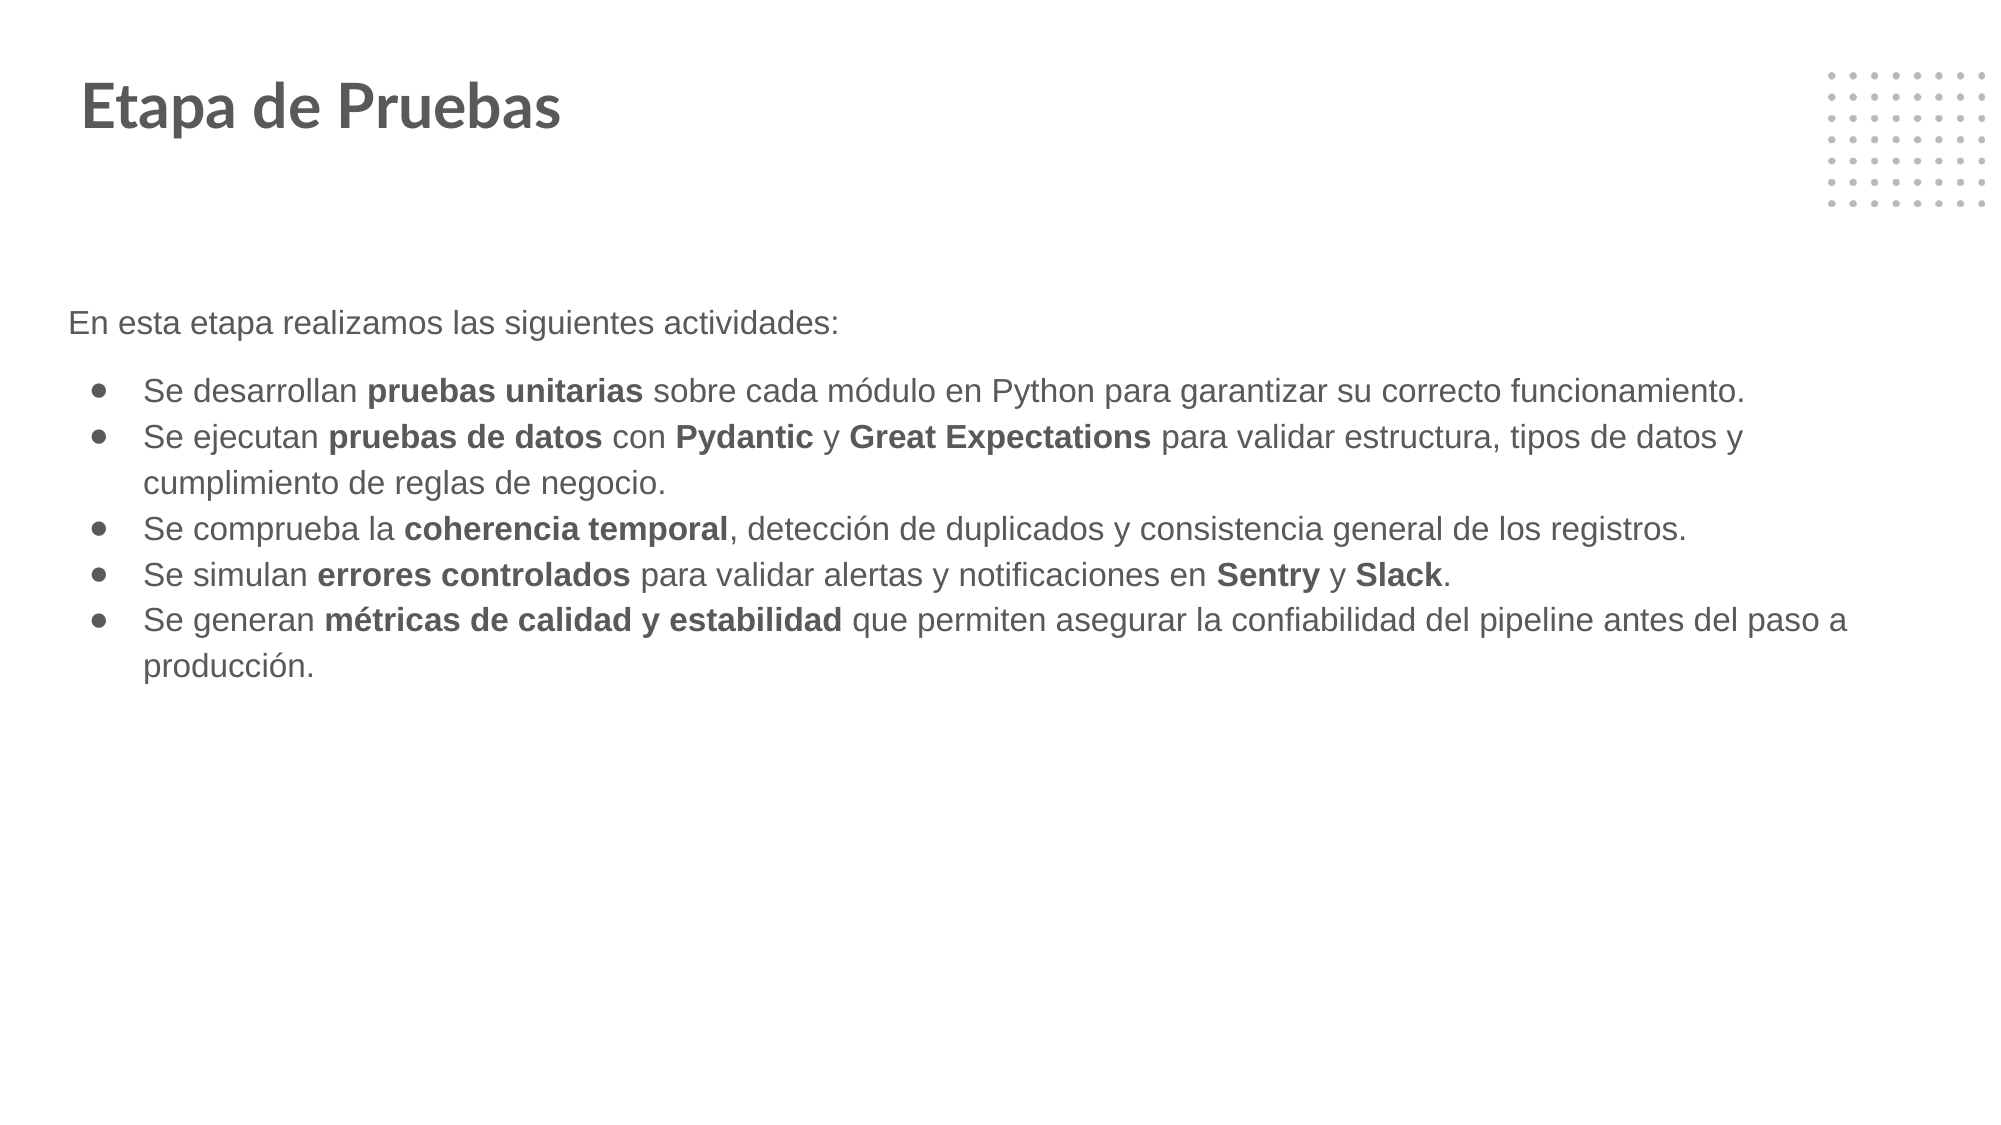

# Etapa de Pruebas

En esta etapa realizamos las siguientes actividades:
Se desarrollan pruebas unitarias sobre cada módulo en Python para garantizar su correcto funcionamiento.
Se ejecutan pruebas de datos con Pydantic y Great Expectations para validar estructura, tipos de datos y cumplimiento de reglas de negocio.
Se comprueba la coherencia temporal, detección de duplicados y consistencia general de los registros.
Se simulan errores controlados para validar alertas y notificaciones en Sentry y Slack.
Se generan métricas de calidad y estabilidad que permiten asegurar la confiabilidad del pipeline antes del paso a producción.